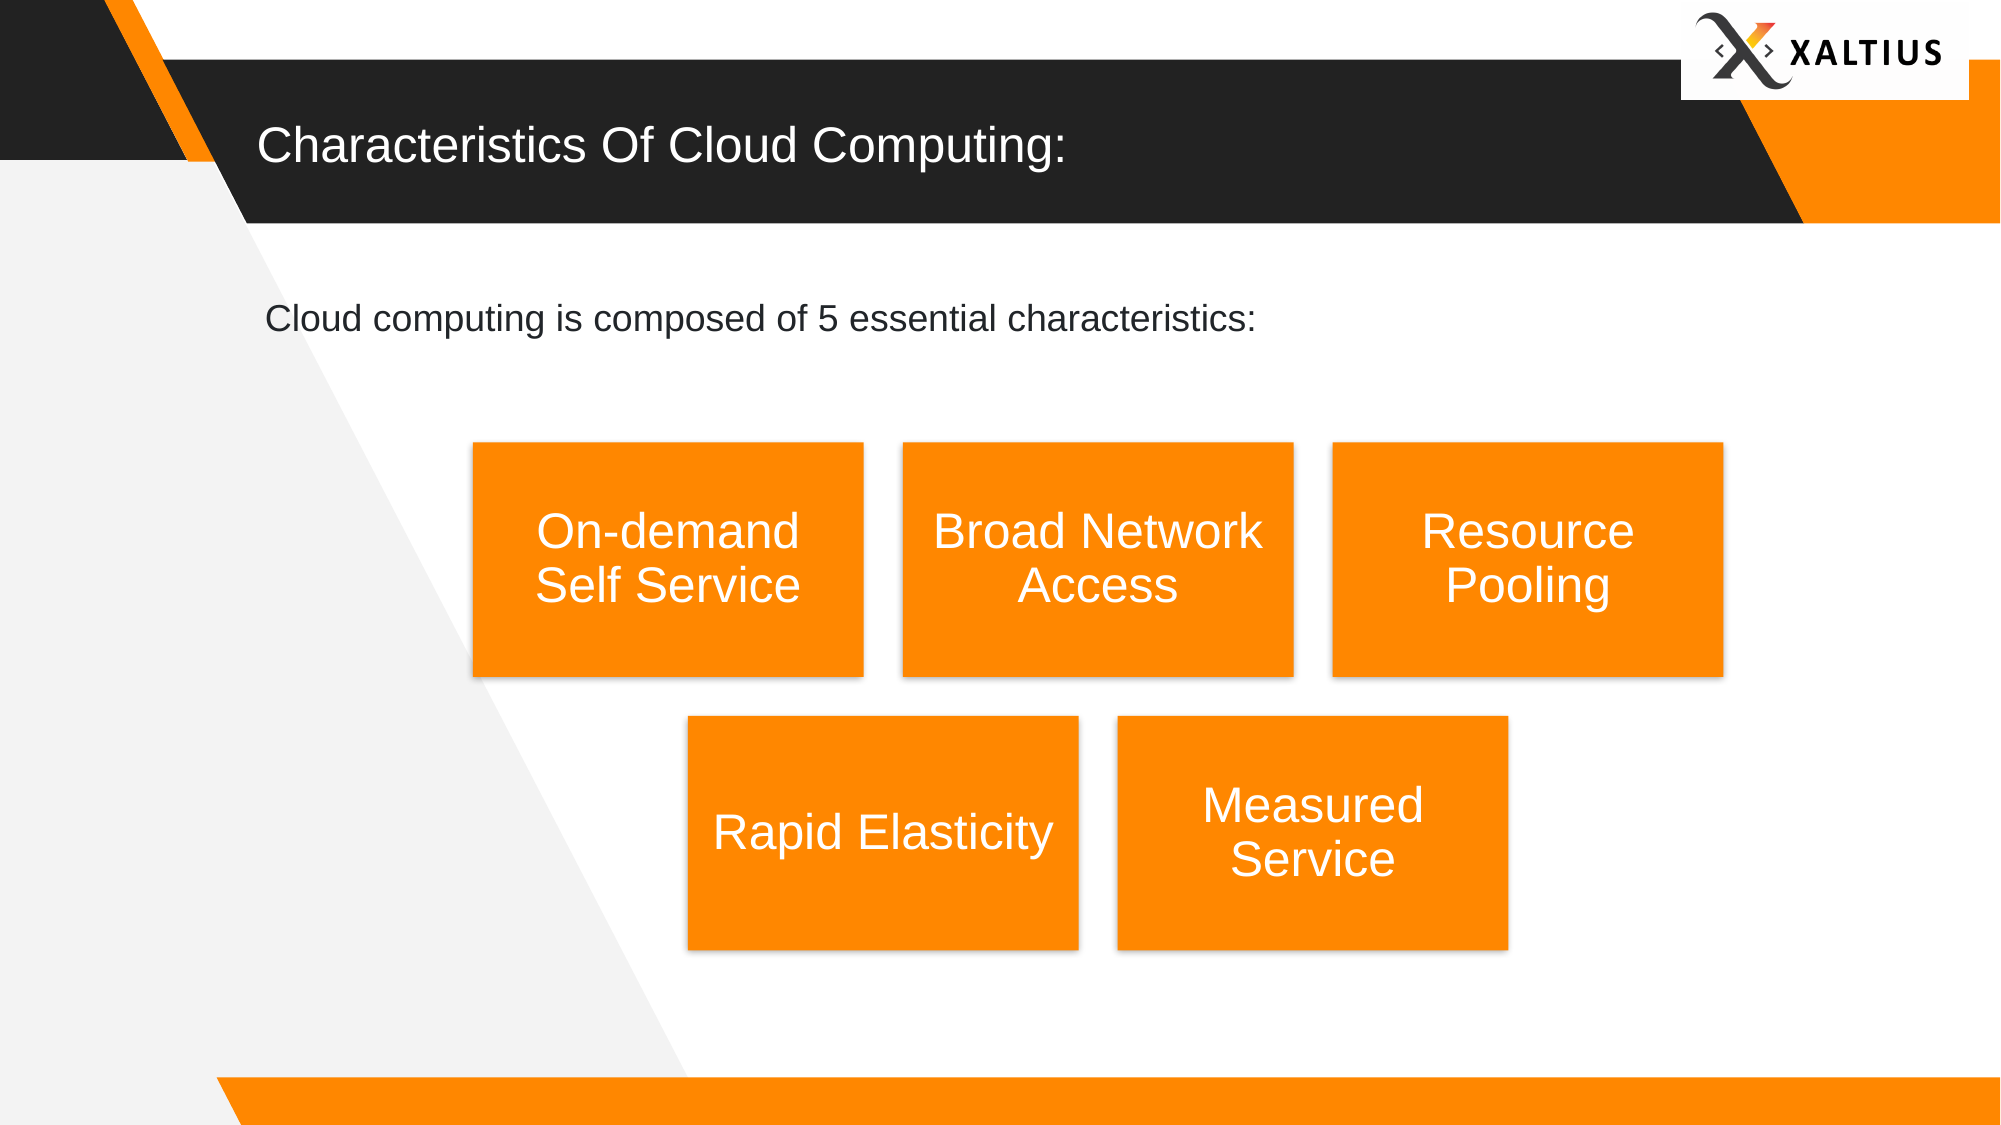

# Characteristics Of Cloud Computing:
Cloud computing is composed of 5 essential characteristics:

On-demand Self Service
Broad Network Access
Resource Pooling
Rapid Elasticity
Measured Service